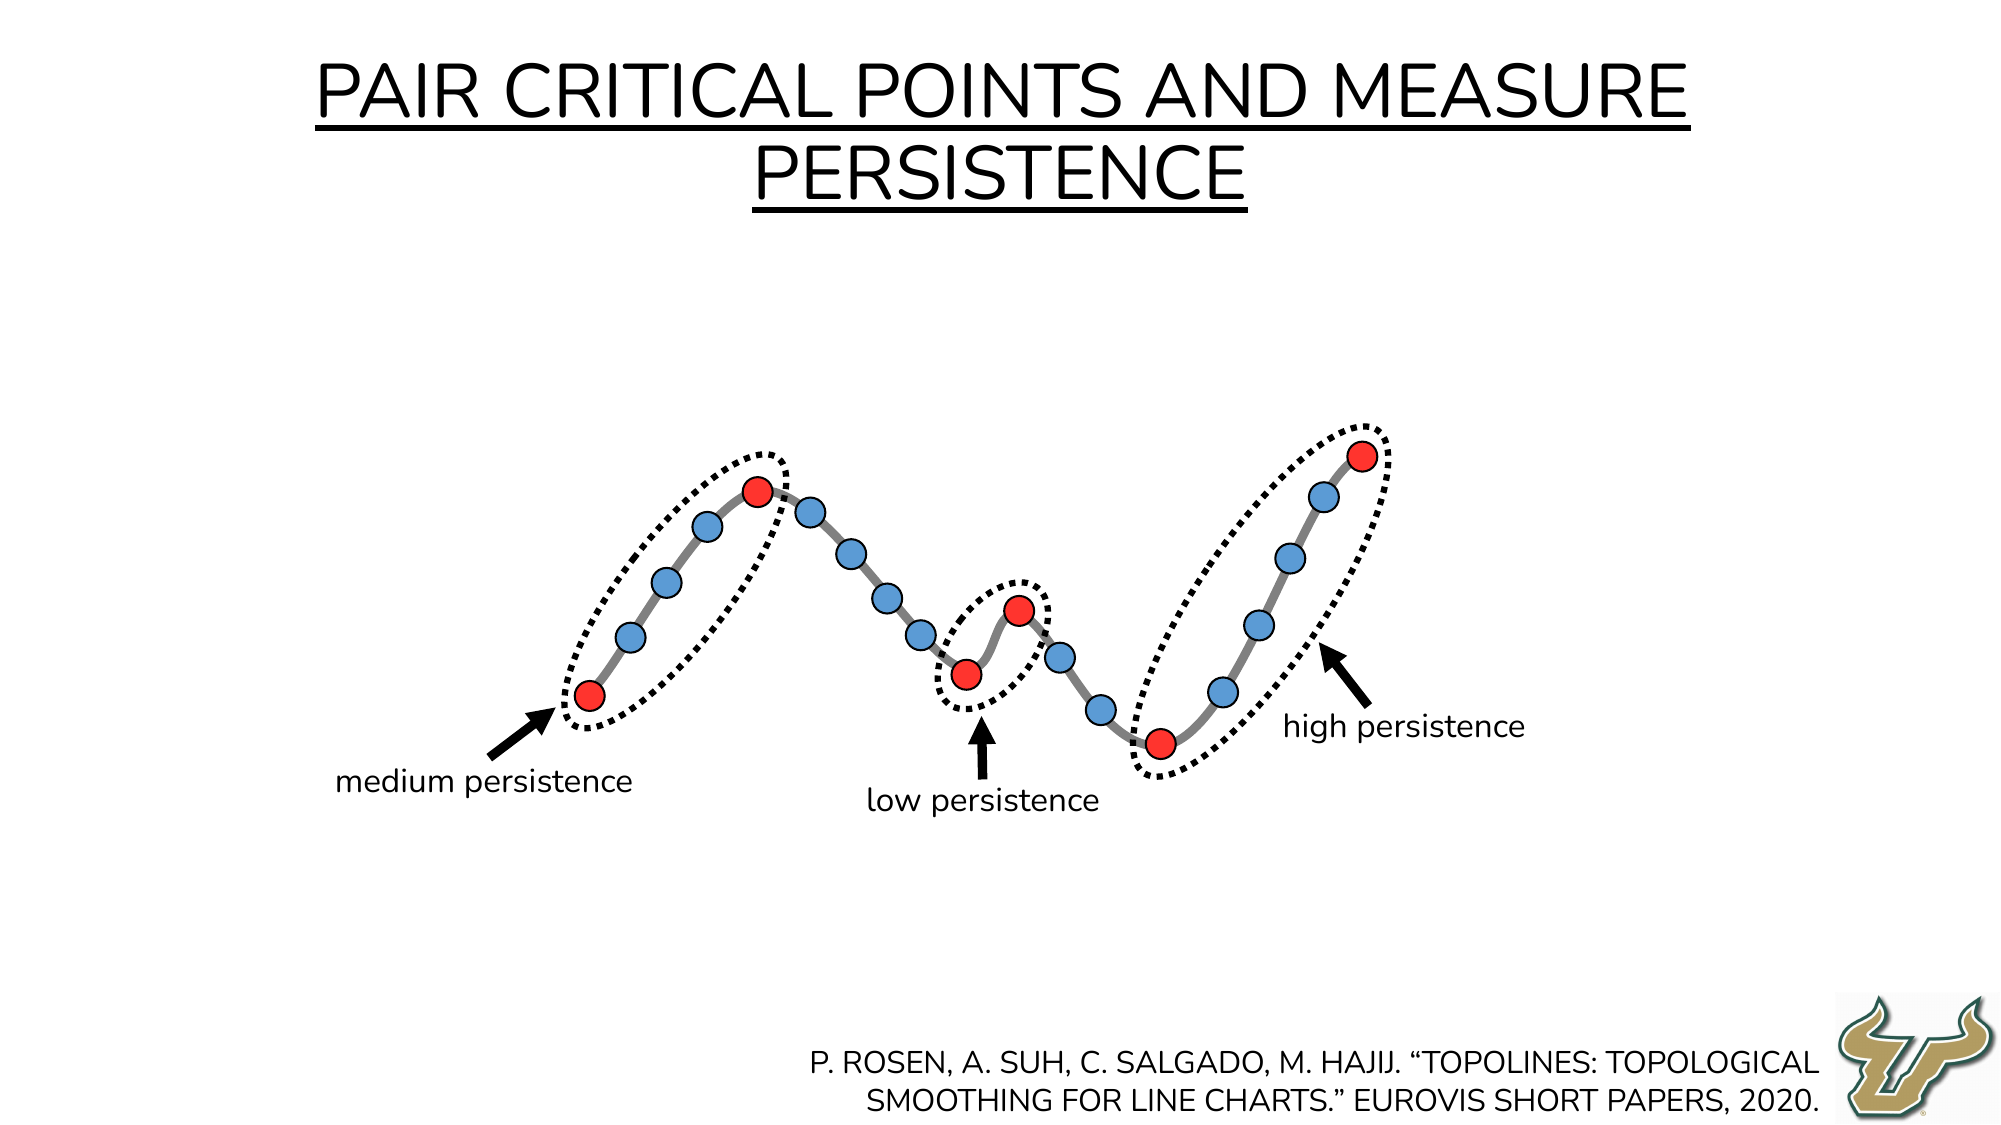

Pair critical points and measure persistence

high persistence

medium persistence
low persistence
P. Rosen, A. Suh, C. Salgado, M. Hajij. “TopoLines: Topological Smoothing for Line Charts.” EuroVis Short Papers, 2020.